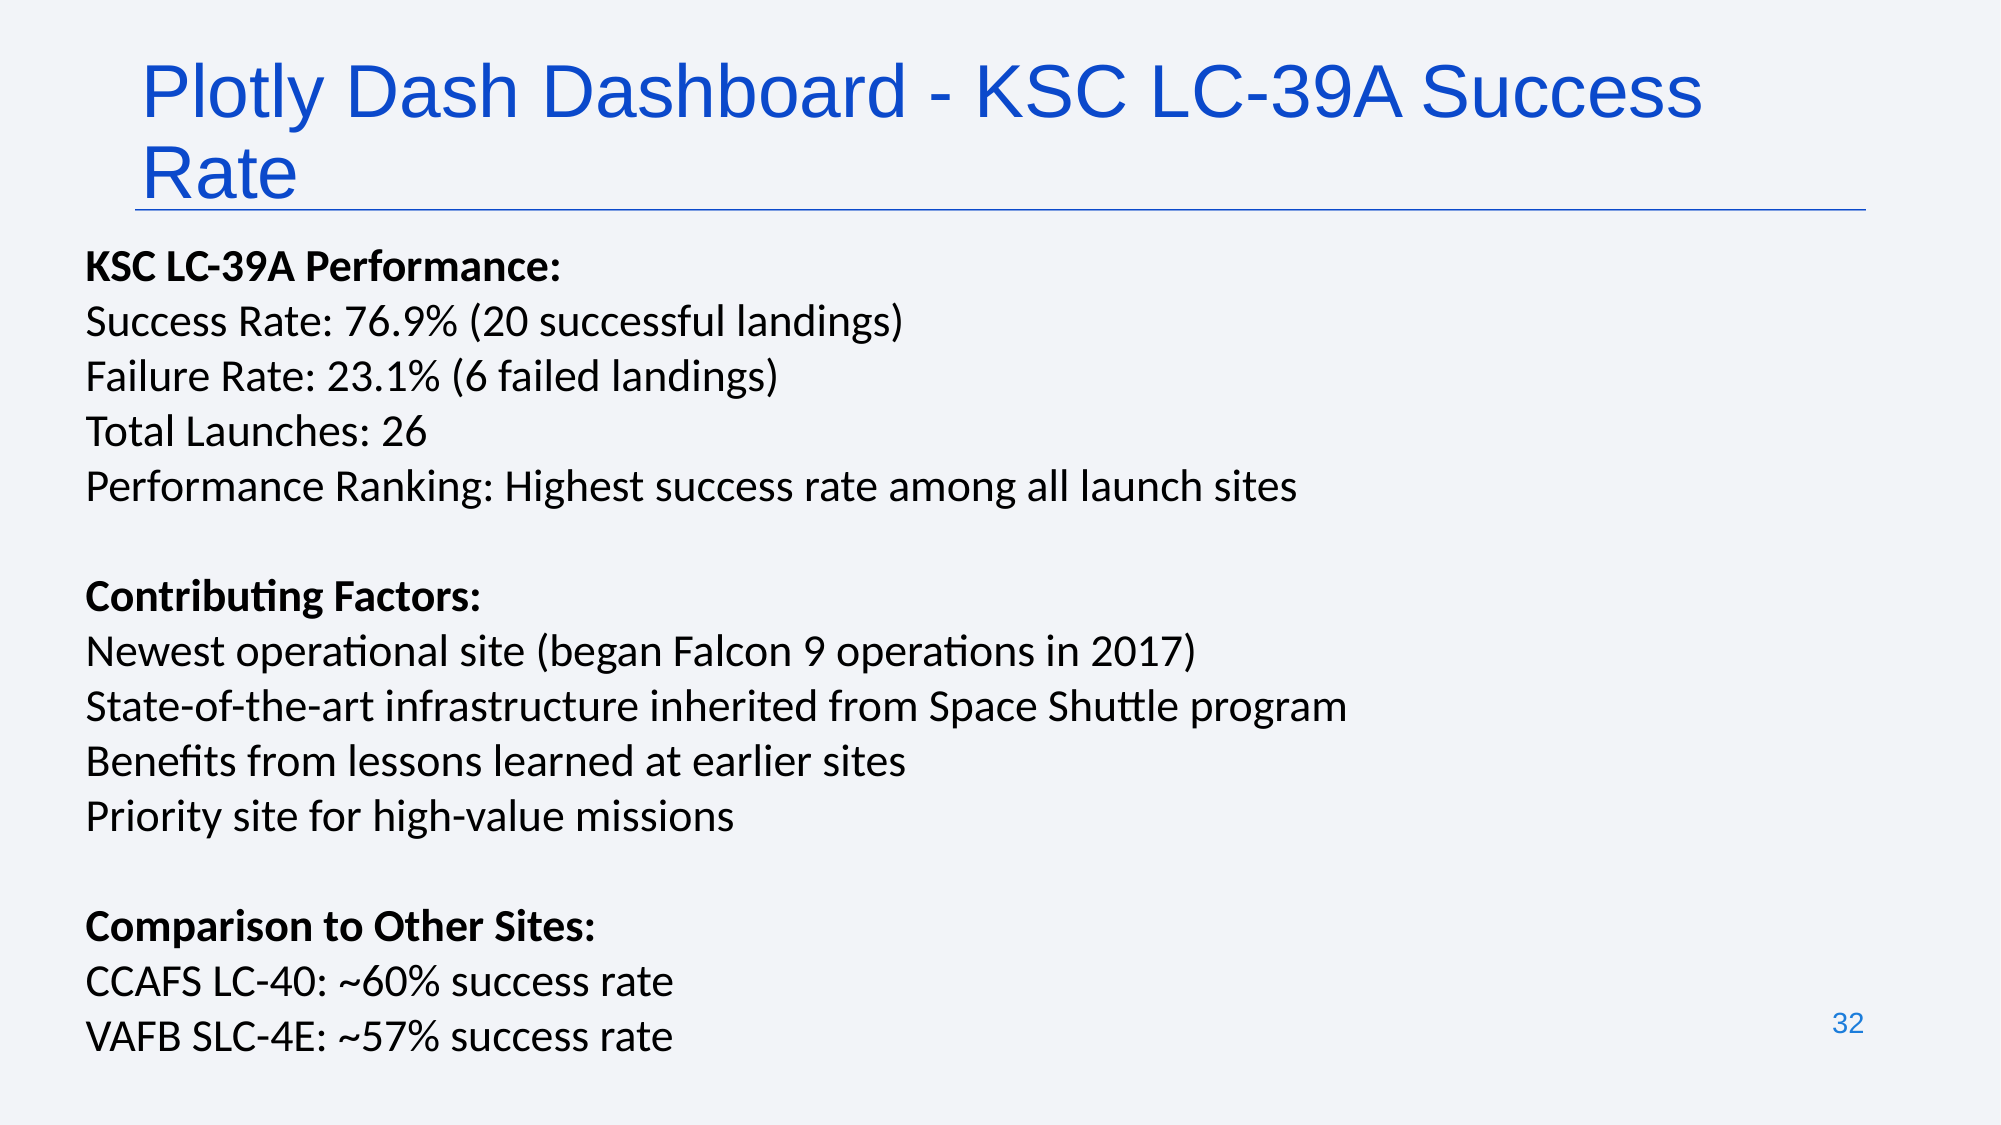

Plotly Dash Dashboard - KSC LC-39A Success Rate
KSC LC-39A Performance:
Success Rate: 76.9% (20 successful landings)
Failure Rate: 23.1% (6 failed landings)
Total Launches: 26
Performance Ranking: Highest success rate among all launch sites

Contributing Factors:
Newest operational site (began Falcon 9 operations in 2017)
State-of-the-art infrastructure inherited from Space Shuttle program
Benefits from lessons learned at earlier sites
Priority site for high-value missions

Comparison to Other Sites:
CCAFS LC-40: ~60% success rate
VAFB SLC-4E: ~57% success rate
32